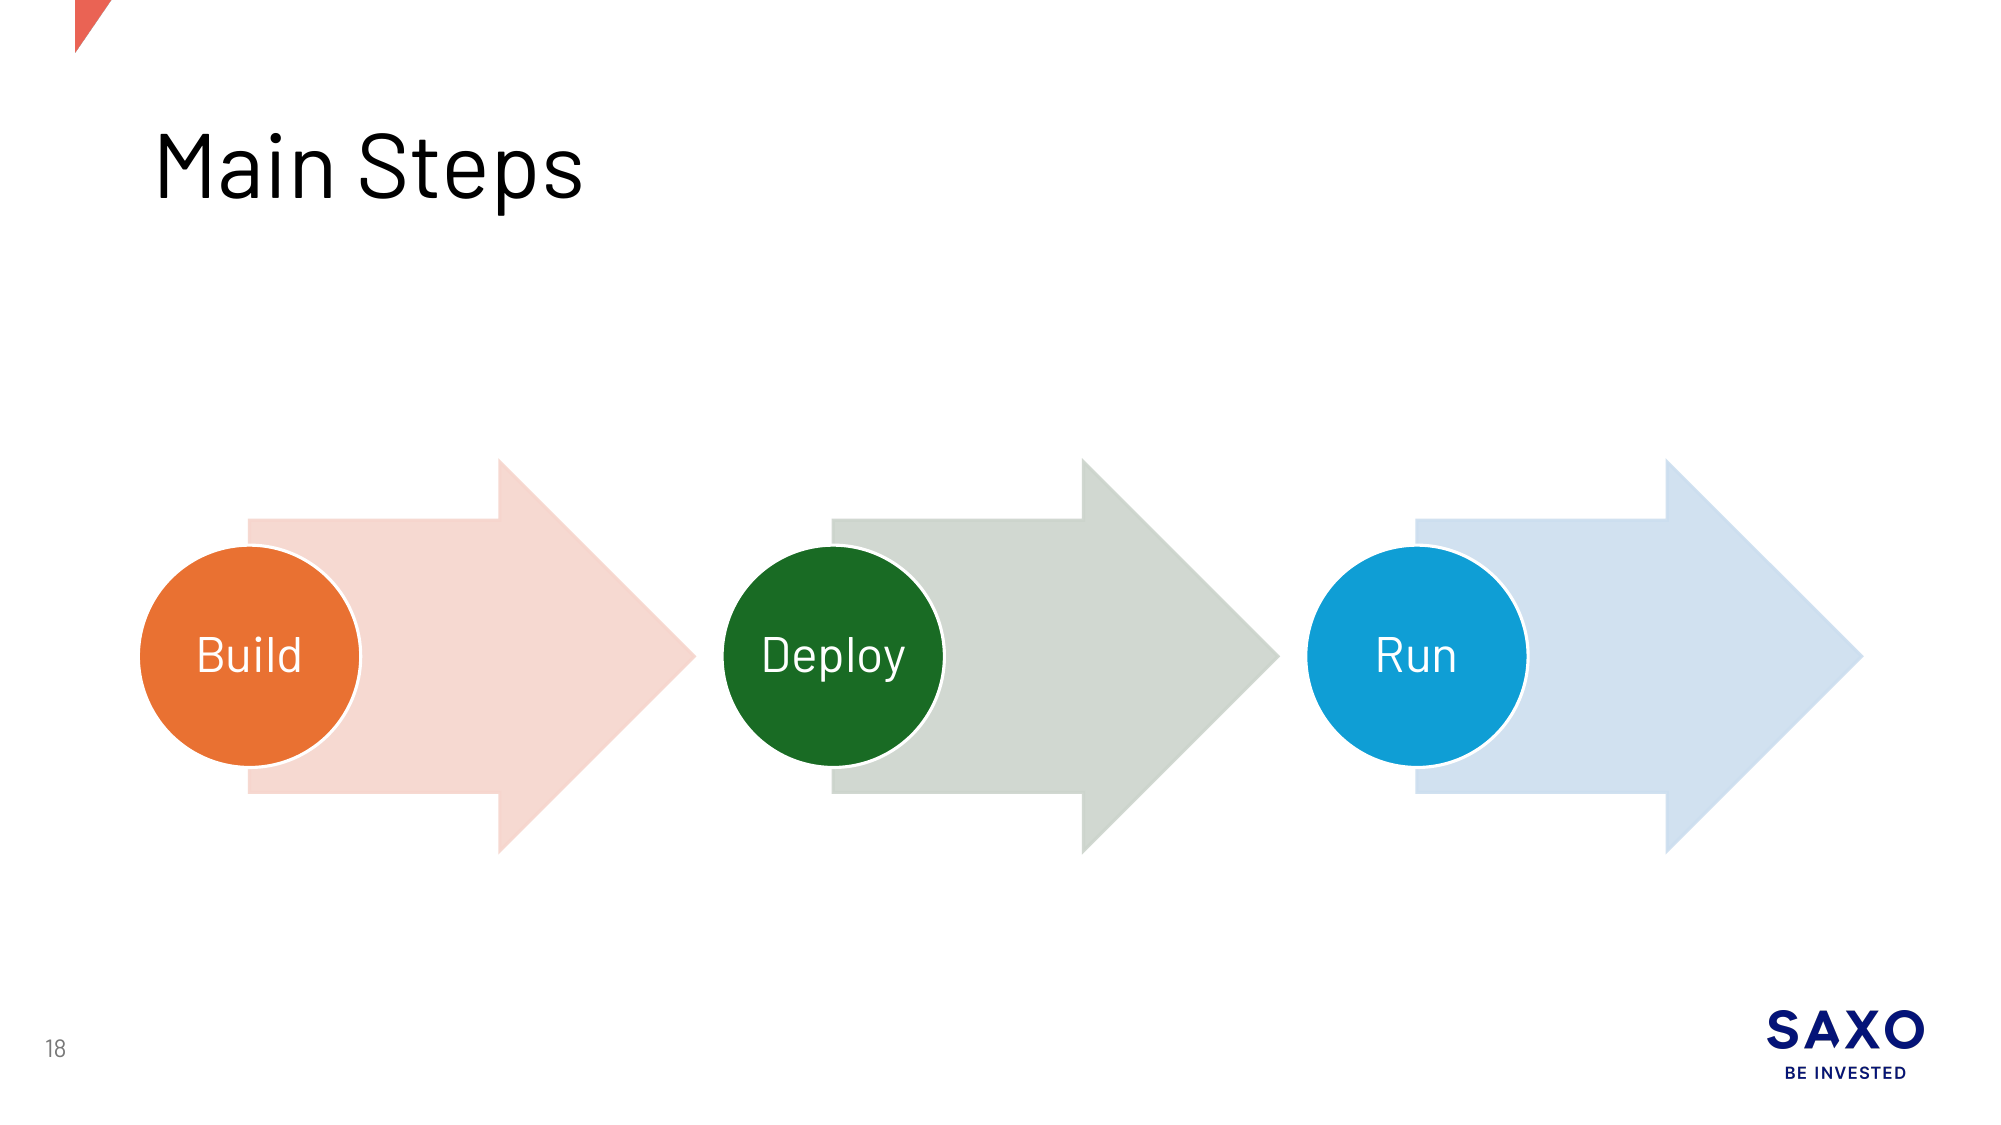

# Main Steps
Build
Deploy
Run
18